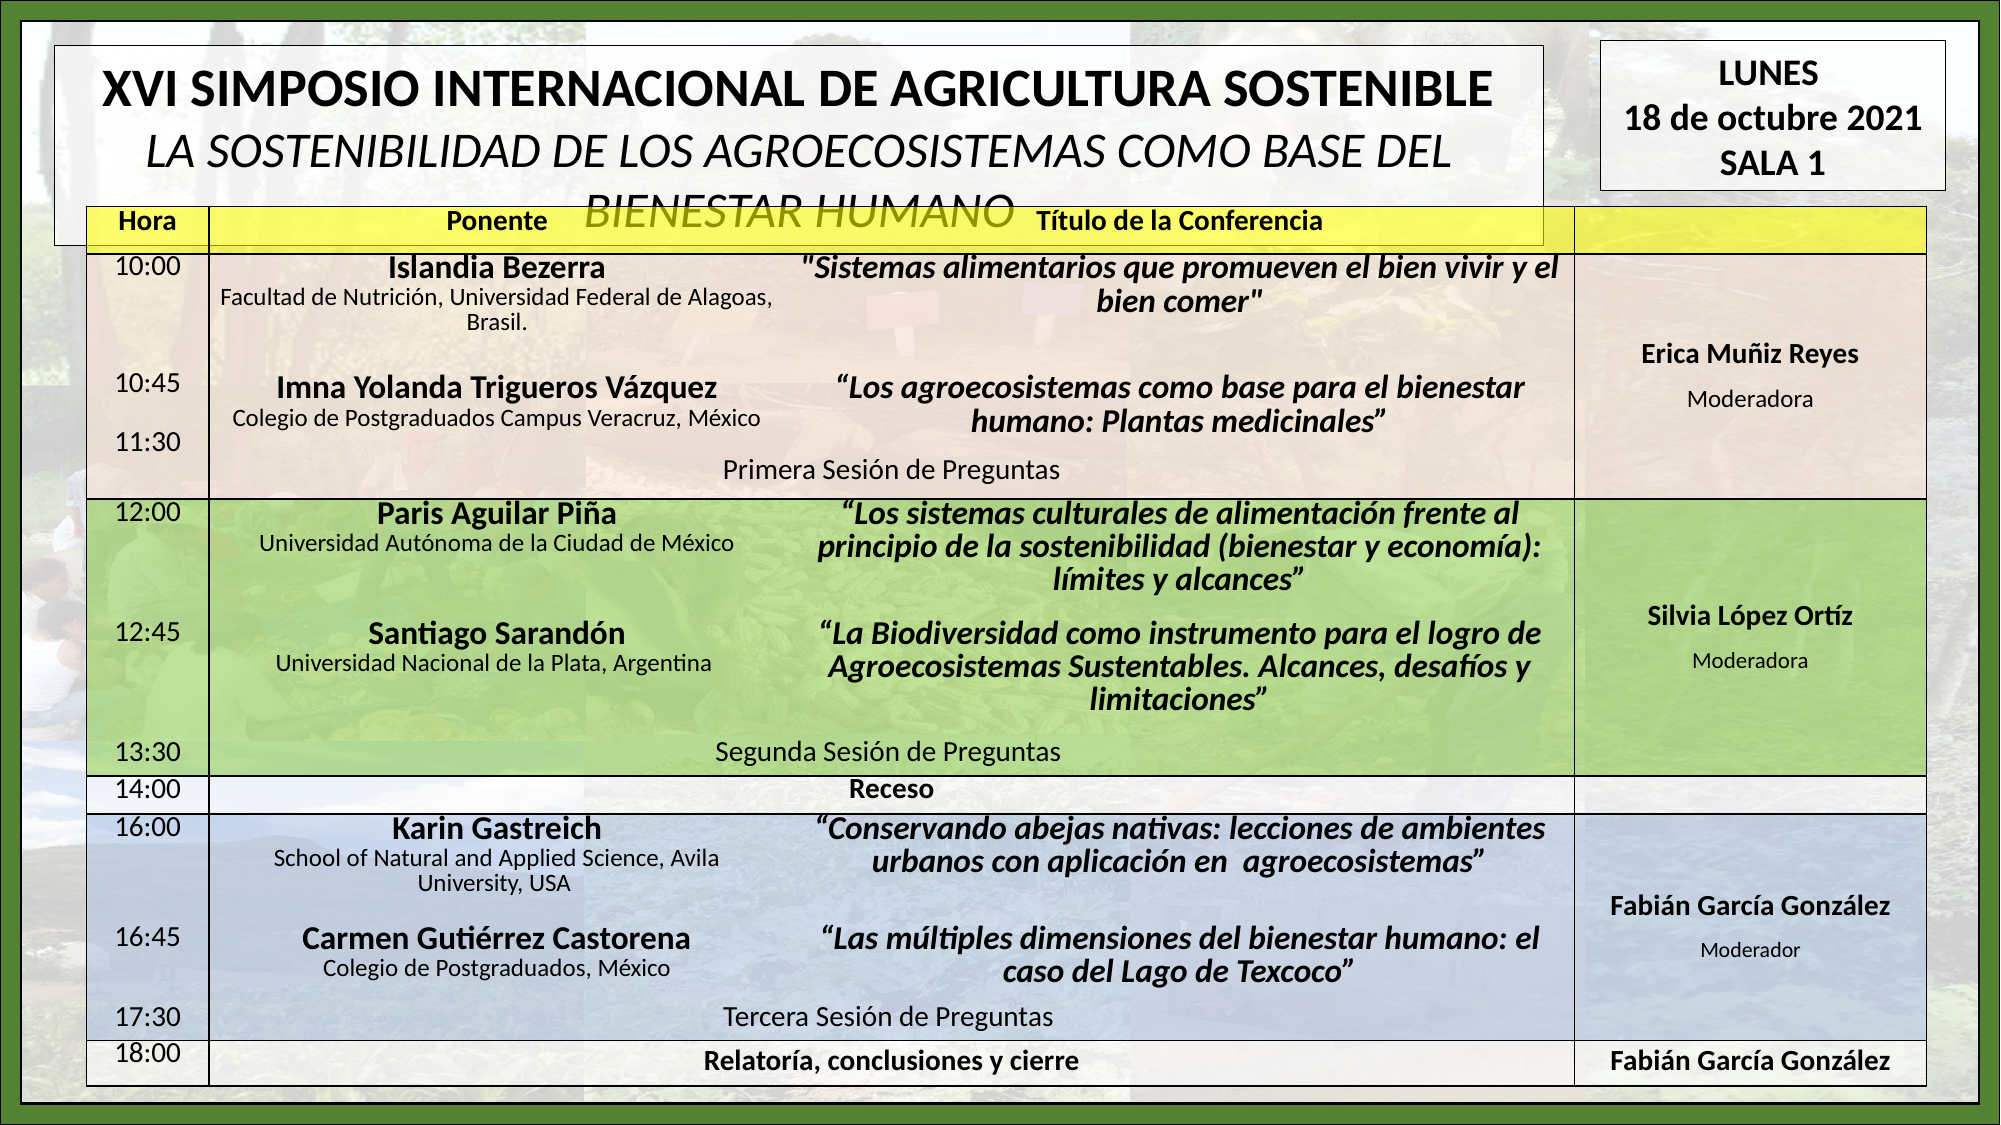

LUNES
18 de octubre 2021 SALA 1
XVI SIMPOSIO INTERNACIONAL DE AGRICULTURA SOSTENIBLE
La sostenibilidad de los agroecosistemas como base del bienestar humano
| Hora | Ponente | Título de la Conferencia |  |
| --- | --- | --- | --- |
| 10:00 10:45 11:30 | Islandia Bezerra Facultad de Nutrición, Universidad Federal de Alagoas, Brasil. | "Sistemas alimentarios que promueven el bien vivir y el bien comer" | Erica Muñiz Reyes Moderadora |
| 10:45 | Imna Yolanda Trigueros Vázquez Colegio de Postgraduados Campus Veracruz, México | “Los agroecosistemas como base para el bienestar humano: Plantas medicinales” |  |
| 11:30 | Primera Sesión de Preguntas | Primera Sesión de Preguntas |  |
| 12:00 | Paris Aguilar Piña Universidad Autónoma de la Ciudad de México | “Los sistemas culturales de alimentación frente al principio de la sostenibilidad (bienestar y economía): límites y alcances” | Silvia López Ortíz Moderadora |
| 12:45 | Santiago Sarandón Universidad Nacional de la Plata, Argentina | “La Biodiversidad como instrumento para el logro de Agroecosistemas Sustentables. Alcances, desafíos y limitaciones” |  |
| 13:30 | Segunda Sesión de Preguntas |  |  |
| 14:00 | Receso |  |  |
| 16:00 | Karin Gastreich School of Natural and Applied Science, Avila University, USA | “Conservando abejas nativas: lecciones de ambientes urbanos con aplicación en agroecosistemas” | Fabián García González Moderador |
| 16:45 | Carmen Gutiérrez Castorena Colegio de Postgraduados, México | “Las múltiples dimensiones del bienestar humano: el caso del Lago de Texcoco” |  |
| 17:30 | Tercera Sesión de Preguntas |  |  |
| 18:00 | Relatoría, conclusiones y cierre |  | Fabián García González |